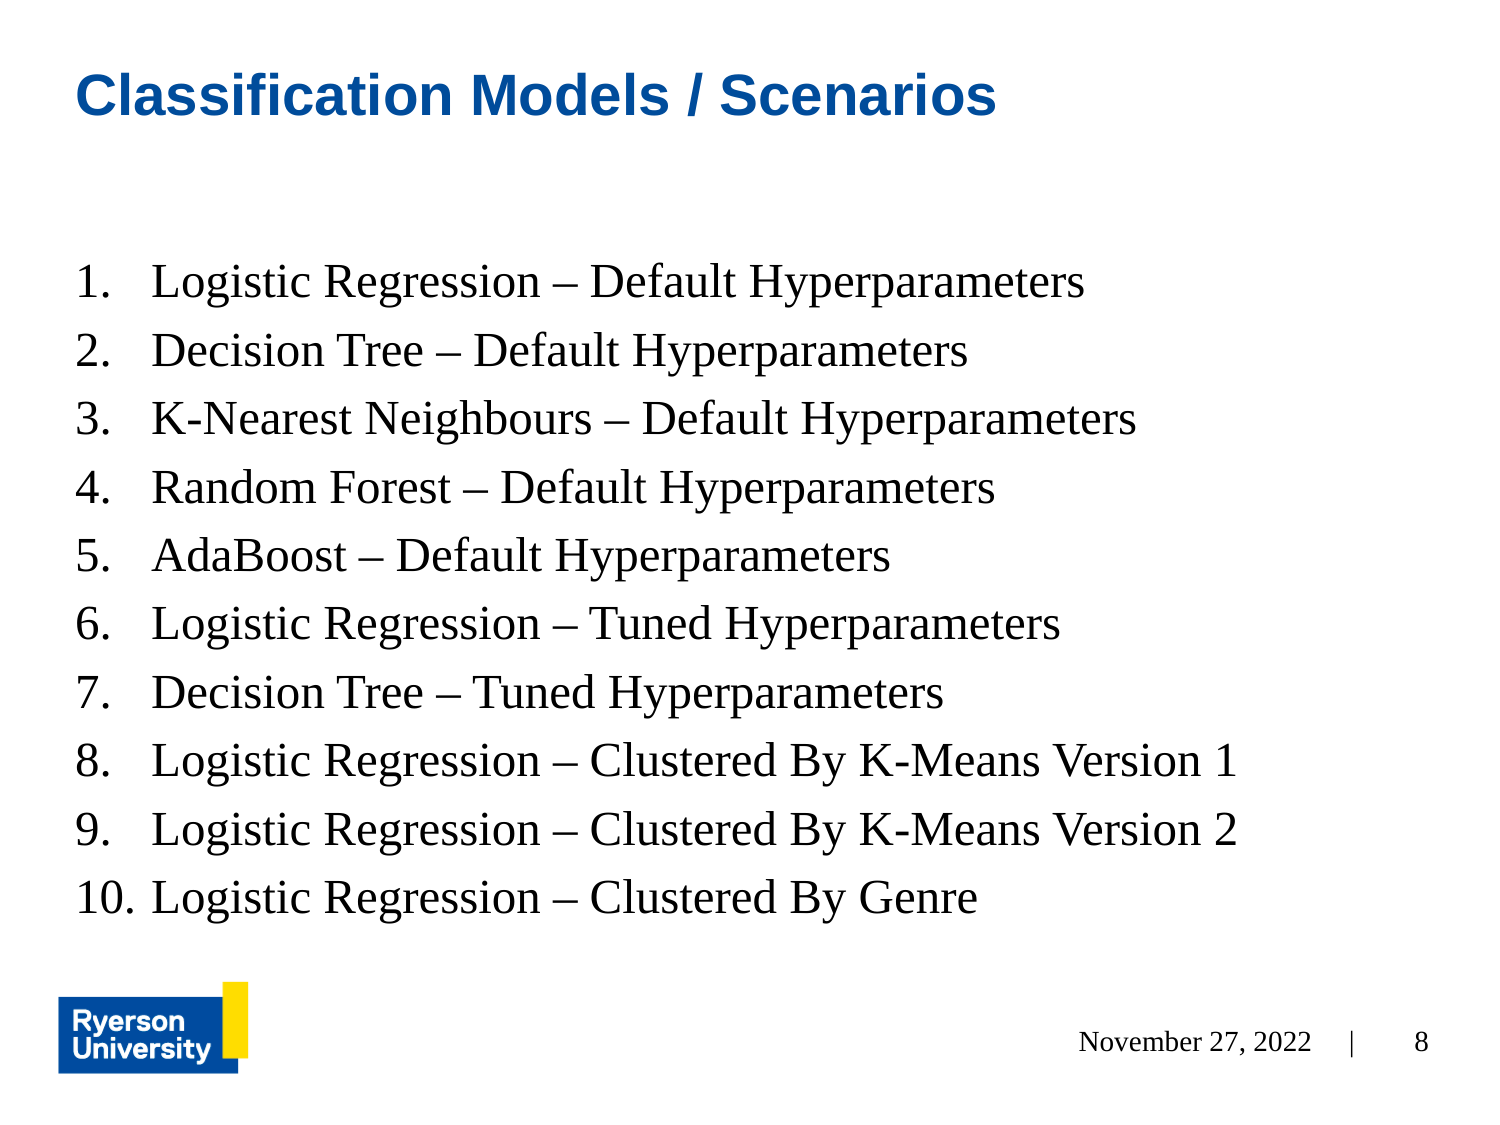

# Classification Models / Scenarios
Logistic Regression – Default Hyperparameters
Decision Tree – Default Hyperparameters
K-Nearest Neighbours – Default Hyperparameters
Random Forest – Default Hyperparameters
AdaBoost – Default Hyperparameters
Logistic Regression – Tuned Hyperparameters
Decision Tree – Tuned Hyperparameters
Logistic Regression – Clustered By K-Means Version 1
Logistic Regression – Clustered By K-Means Version 2
Logistic Regression – Clustered By Genre
November 27, 2022     |
8